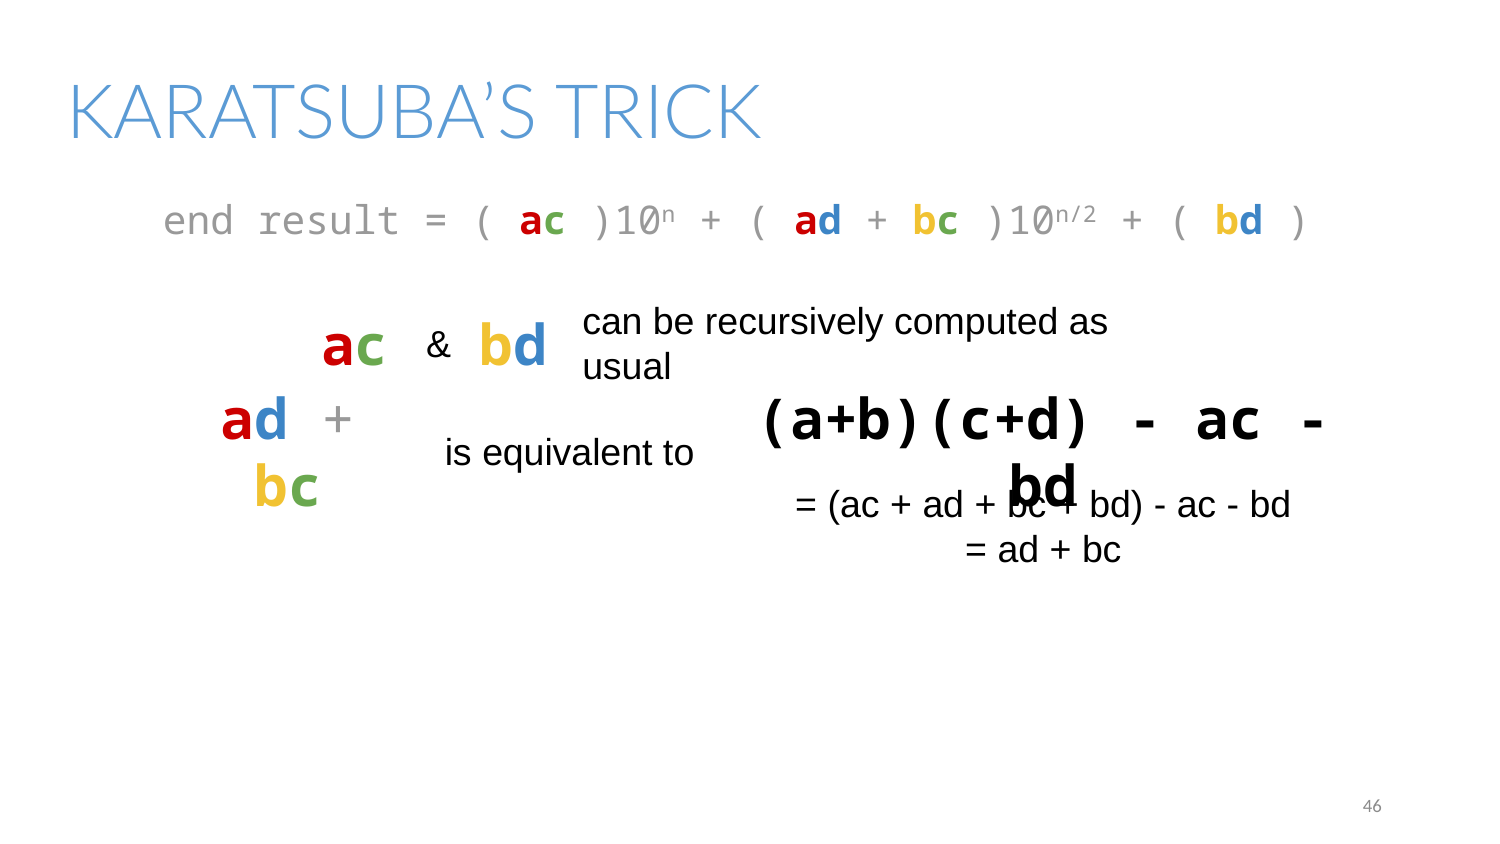

# KARATSUBA’S TRICK
end result = ( ac )10n + ( ad + bc )10n/2 + ( bd )

&
can be recursively computed as usual
ac
bd
is equivalent to
(a+b)(c+d) - ac - bd
ad + bc
= (ac + ad + bc + bd) - ac - bd
= ad + bc
46